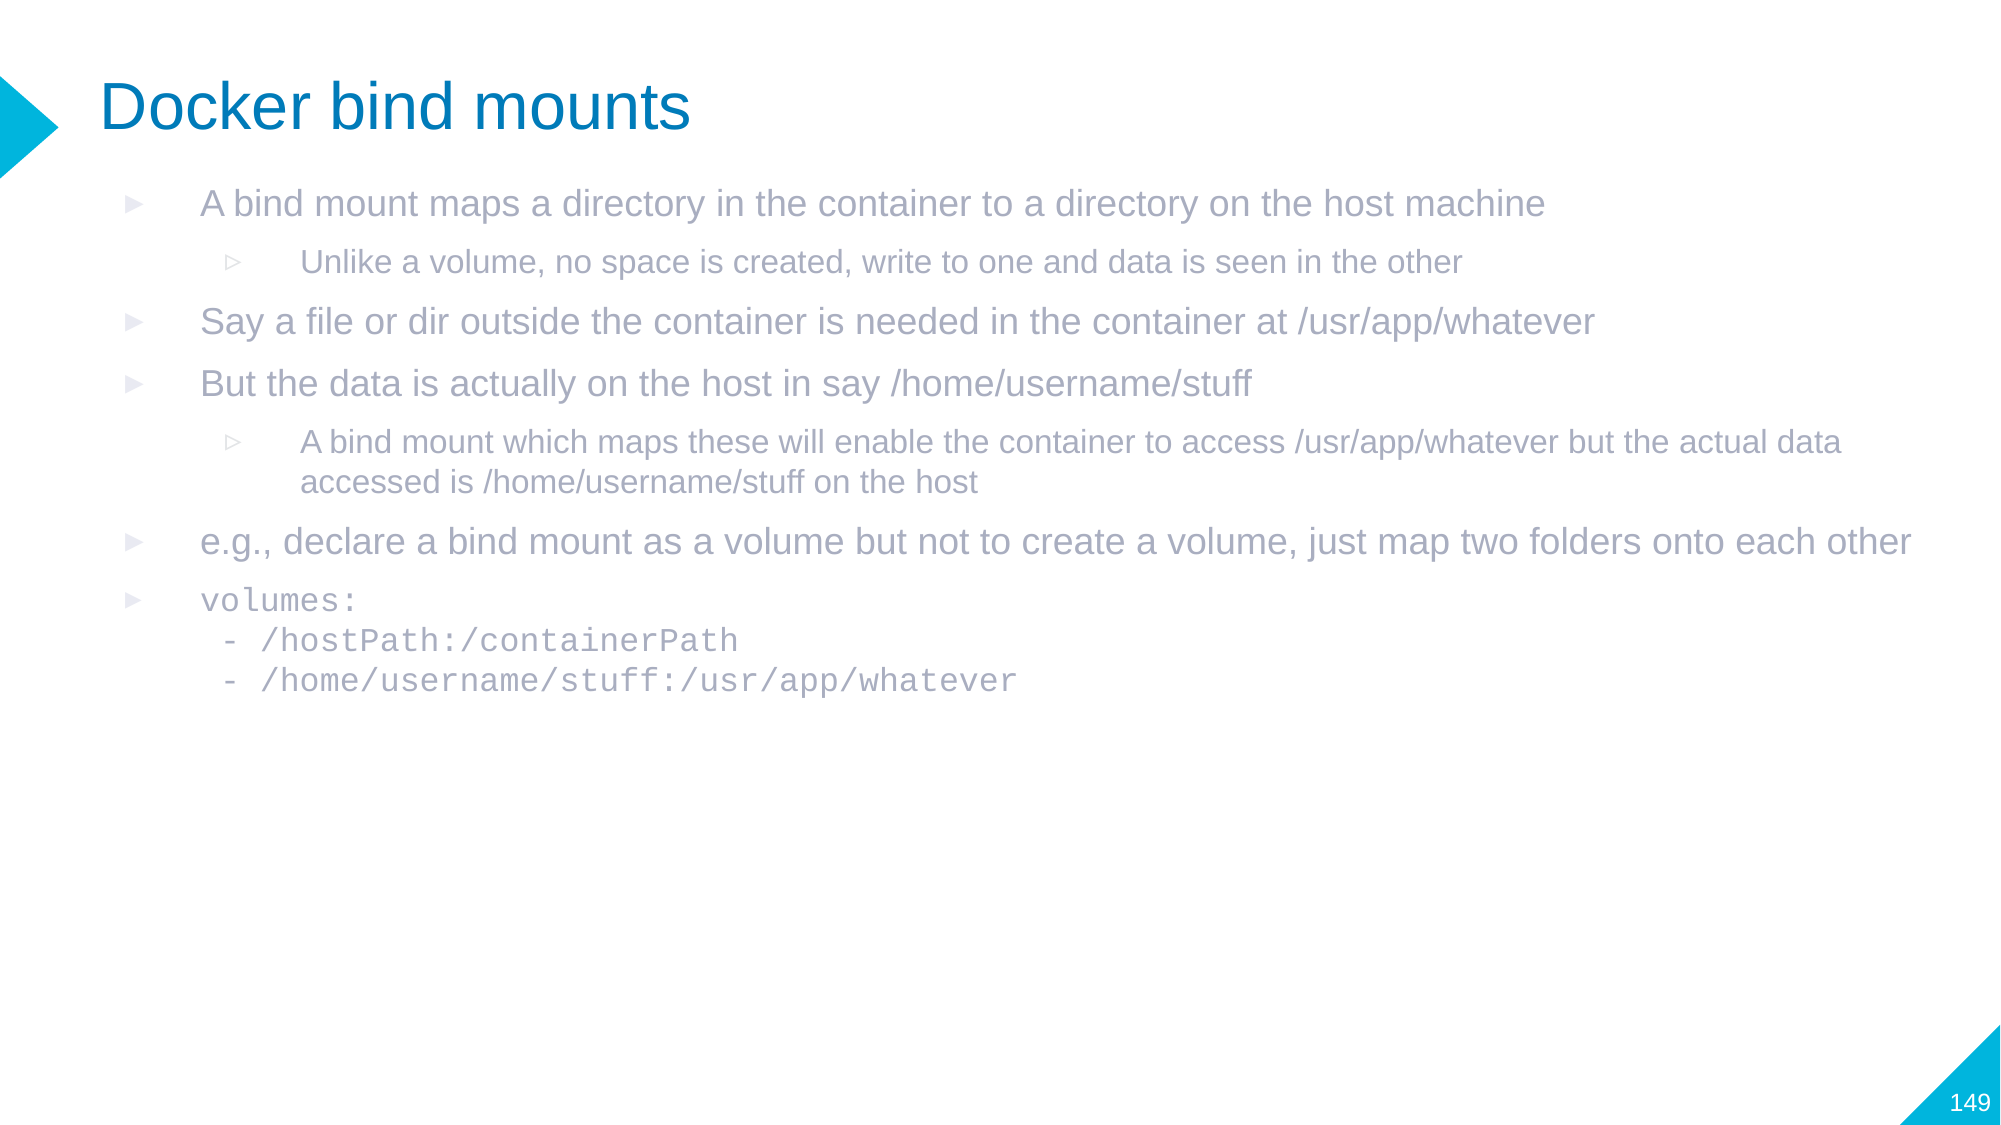

# Docker bind mounts
A bind mount maps a directory in the container to a directory on the host machine
Unlike a volume, no space is created, write to one and data is seen in the other
Say a file or dir outside the container is needed in the container at /usr/app/whatever
But the data is actually on the host in say /home/username/stuff
A bind mount which maps these will enable the container to access /usr/app/whatever but the actual data accessed is /home/username/stuff on the host
e.g., declare a bind mount as a volume but not to create a volume, just map two folders onto each other
volumes:
 - /hostPath:/containerPath
 - /home/username/stuff:/usr/app/whatever
149